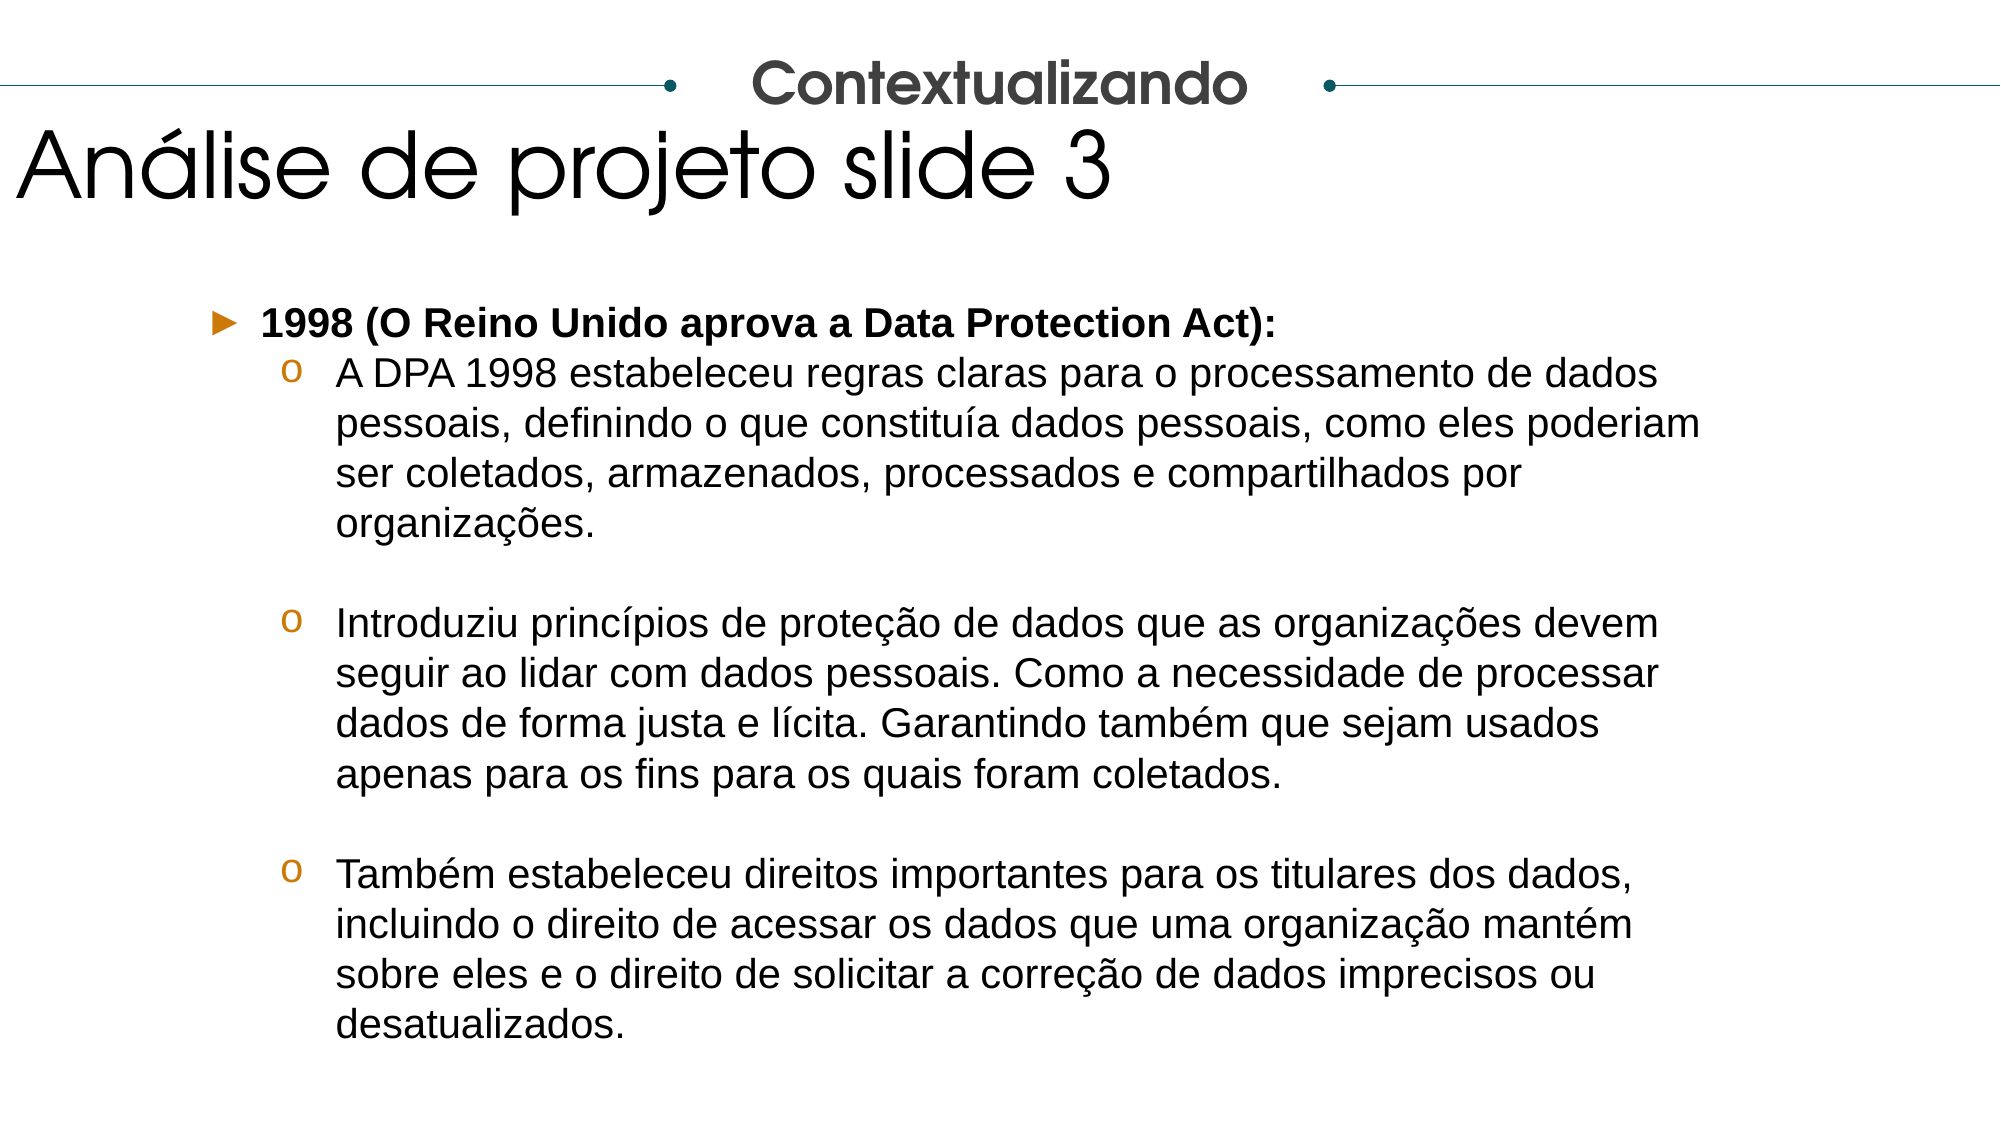

Contextualizando
Análise de projeto slide 3
1998 (O Reino Unido aprova a Data Protection Act):
A DPA 1998 estabeleceu regras claras para o processamento de dados pessoais, definindo o que constituía dados pessoais, como eles poderiam ser coletados, armazenados, processados e compartilhados por organizações.

Introduziu princípios de proteção de dados que as organizações devem seguir ao lidar com dados pessoais. Como a necessidade de processar dados de forma justa e lícita. Garantindo também que sejam usados apenas para os fins para os quais foram coletados.

Também estabeleceu direitos importantes para os titulares dos dados, incluindo o direito de acessar os dados que uma organização mantém sobre eles e o direito de solicitar a correção de dados imprecisos ou desatualizados.